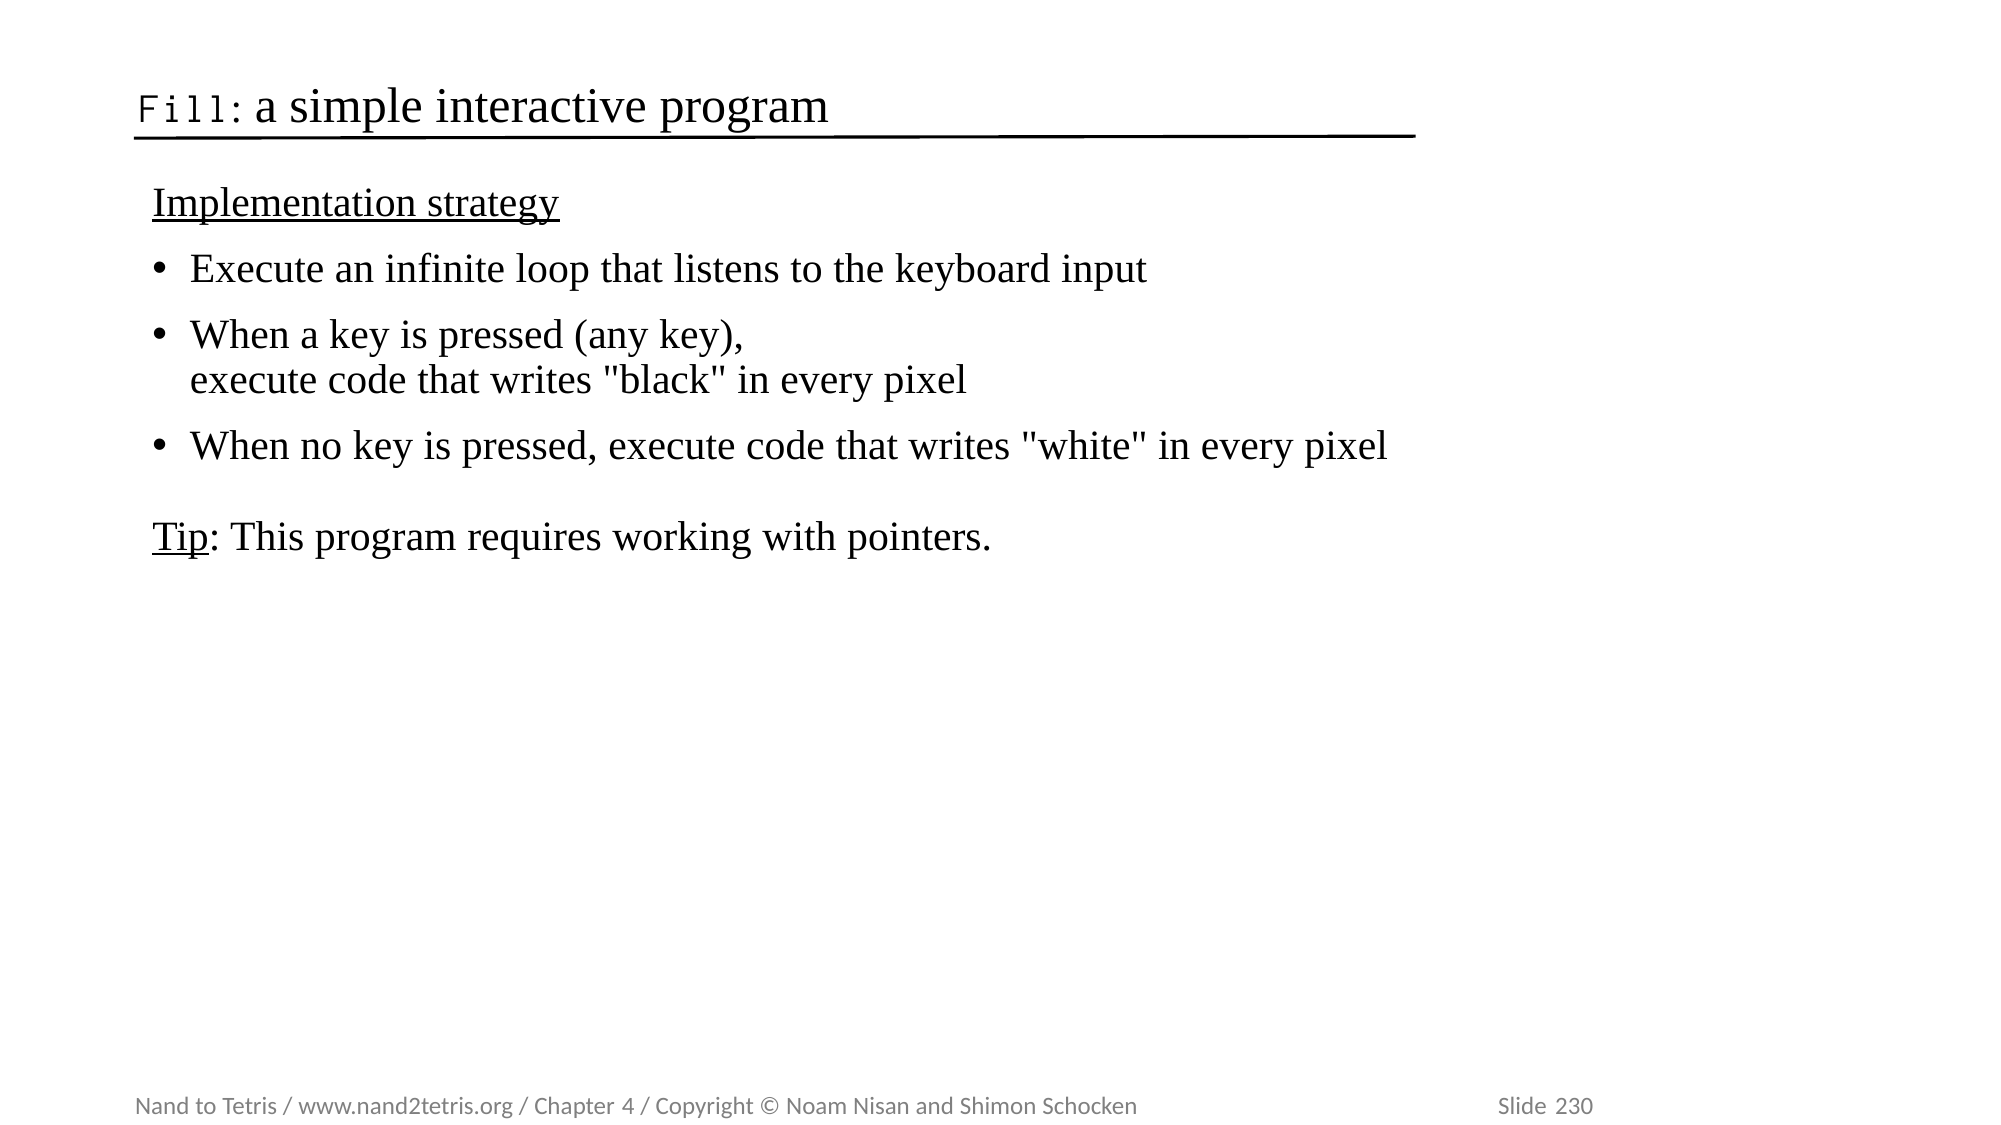

# Fill: a simple interactive program
Implementation strategy
Execute an infinite loop that listens to the keyboard input
When a key is pressed (any key),
execute code that writes "black" in every pixel
When no key is pressed, execute code that writes "white" in every pixel
​Tip: This program requires working with pointers.